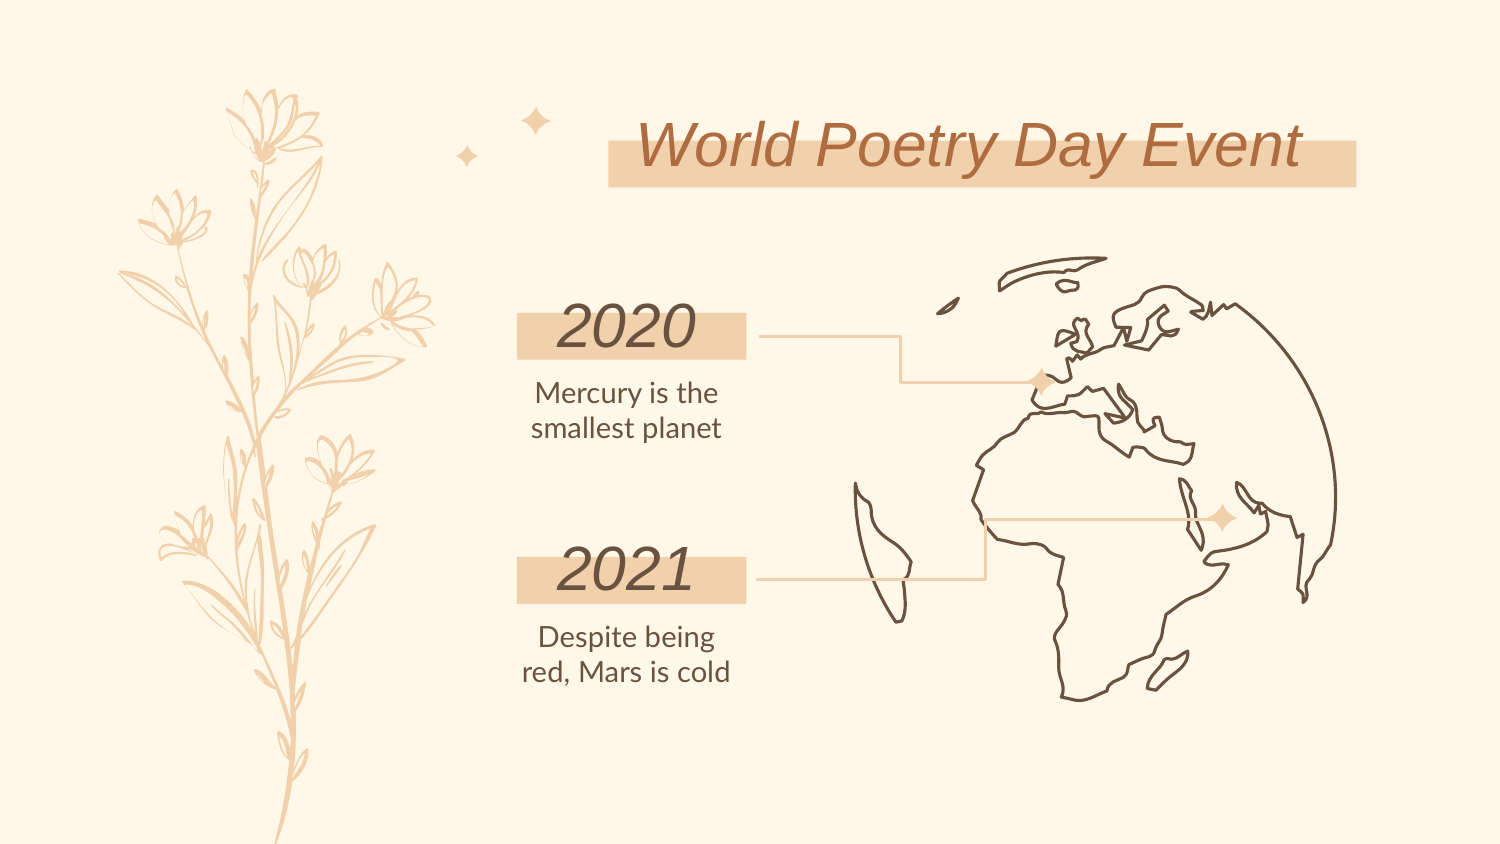

# World Poetry Day Event

2020

Mercury is the smallest planet

2021

Despite being red, Mars is cold